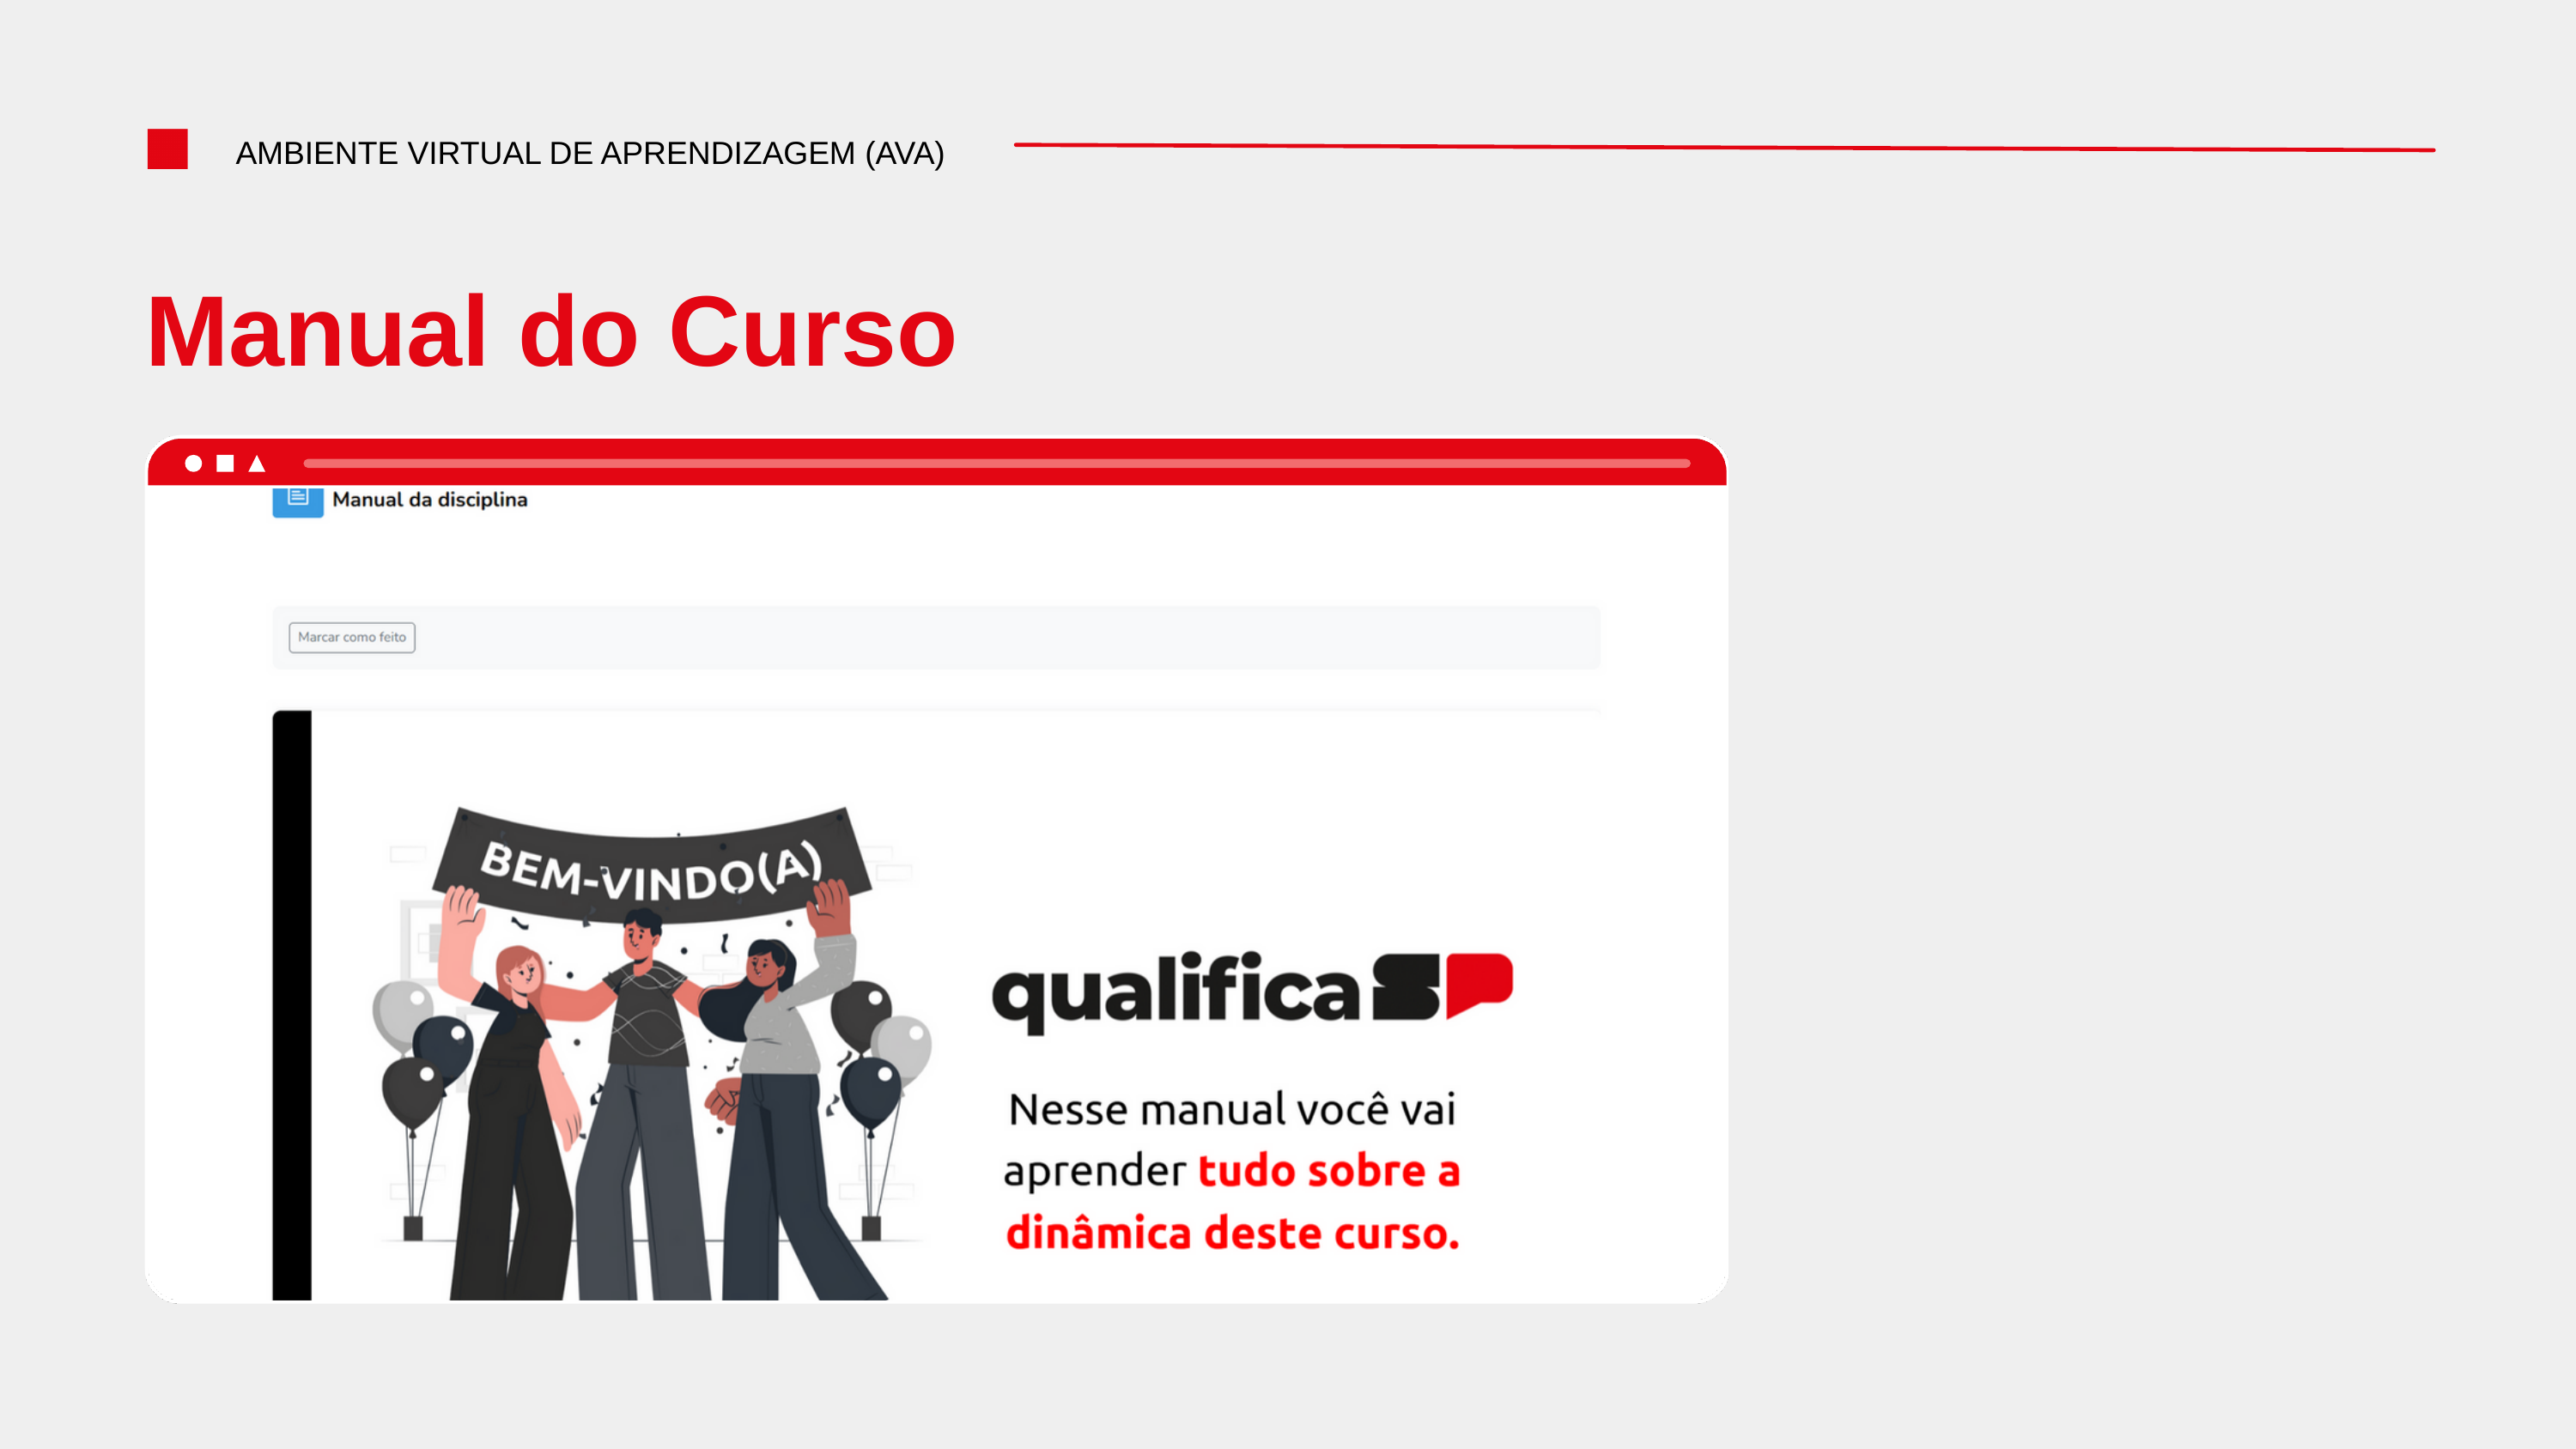

AMBIENTE VIRTUAL DE APRENDIZAGEM (AVA)
Manual do Curso